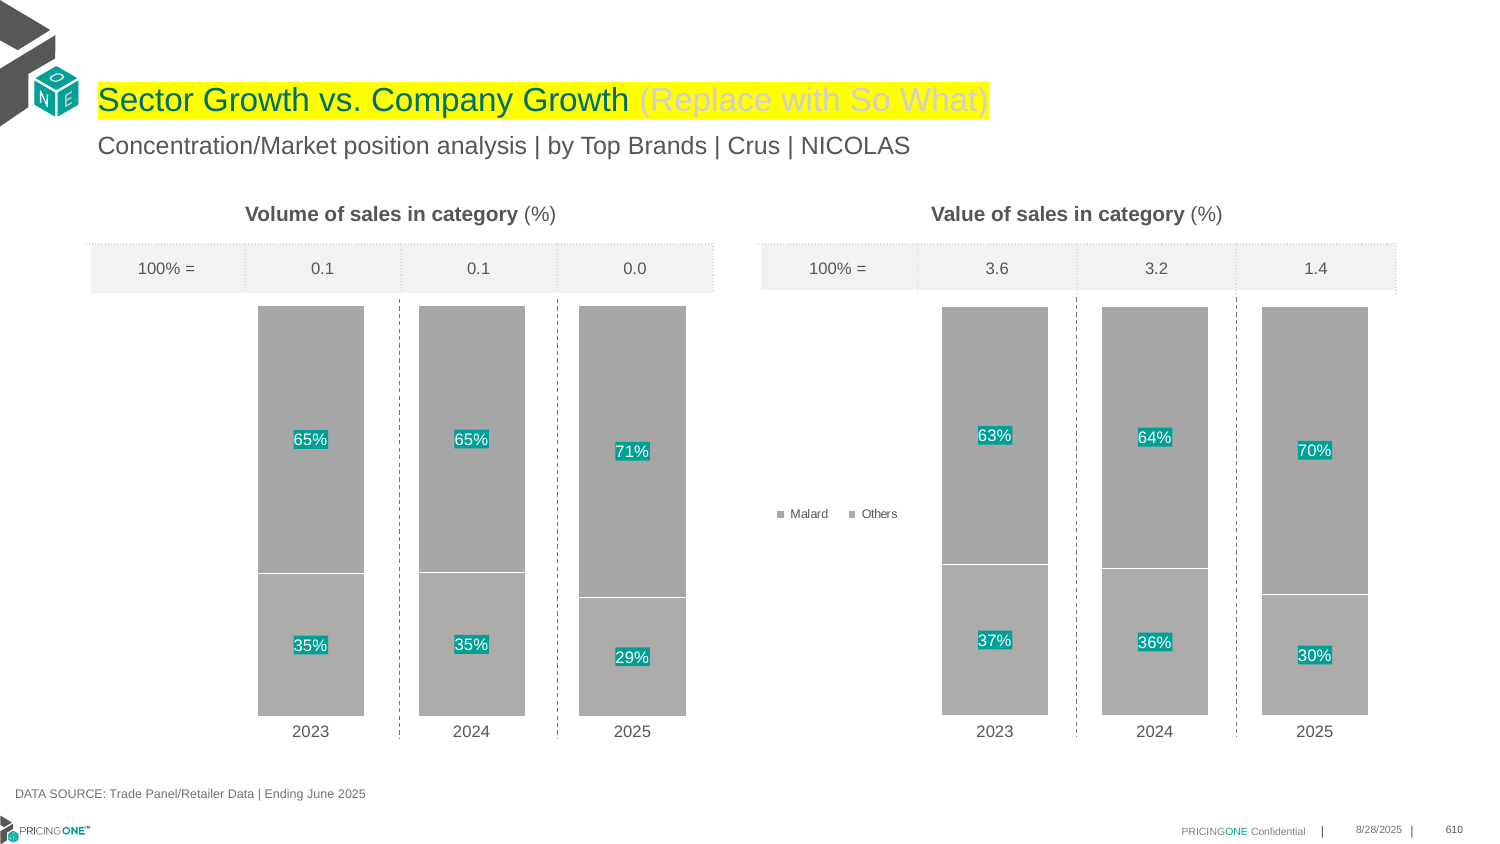

# Sector Growth vs. Company Growth (Replace with So What)
Concentration/Market position analysis | by Top Brands | Crus | NICOLAS
| Volume of sales in category (%) |  |  |  |
| --- | --- | --- | --- |
| 100% = | 0.1 | 0.1 | 0.0 |
| Value of sales in category (%) |  |  |  |
| --- | --- | --- | --- |
| 100% = | 3.6 | 3.2 | 1.4 |

### Chart

| Category | Others | Malard |
|---|---|---|
| 2023 | 0.3473990348251287 | 0.6526009651748713 |
| 2024 | 0.35003695676684665 | 0.6499630432331533 |
| 2025 | 0.28990890598744146 | 0.7100910940125585 |

### Chart

| Category | Others | Malard |
|---|---|---|
| 2023 | 0.36958179258801727 | 0.6304182074119827 |
| 2024 | 0.36029476165571017 | 0.6397052383442898 |
| 2025 | 0.29683184259705464 | 0.7031681574029455 |
DATA SOURCE: Trade Panel/Retailer Data | Ending June 2025

8/28/2025
610